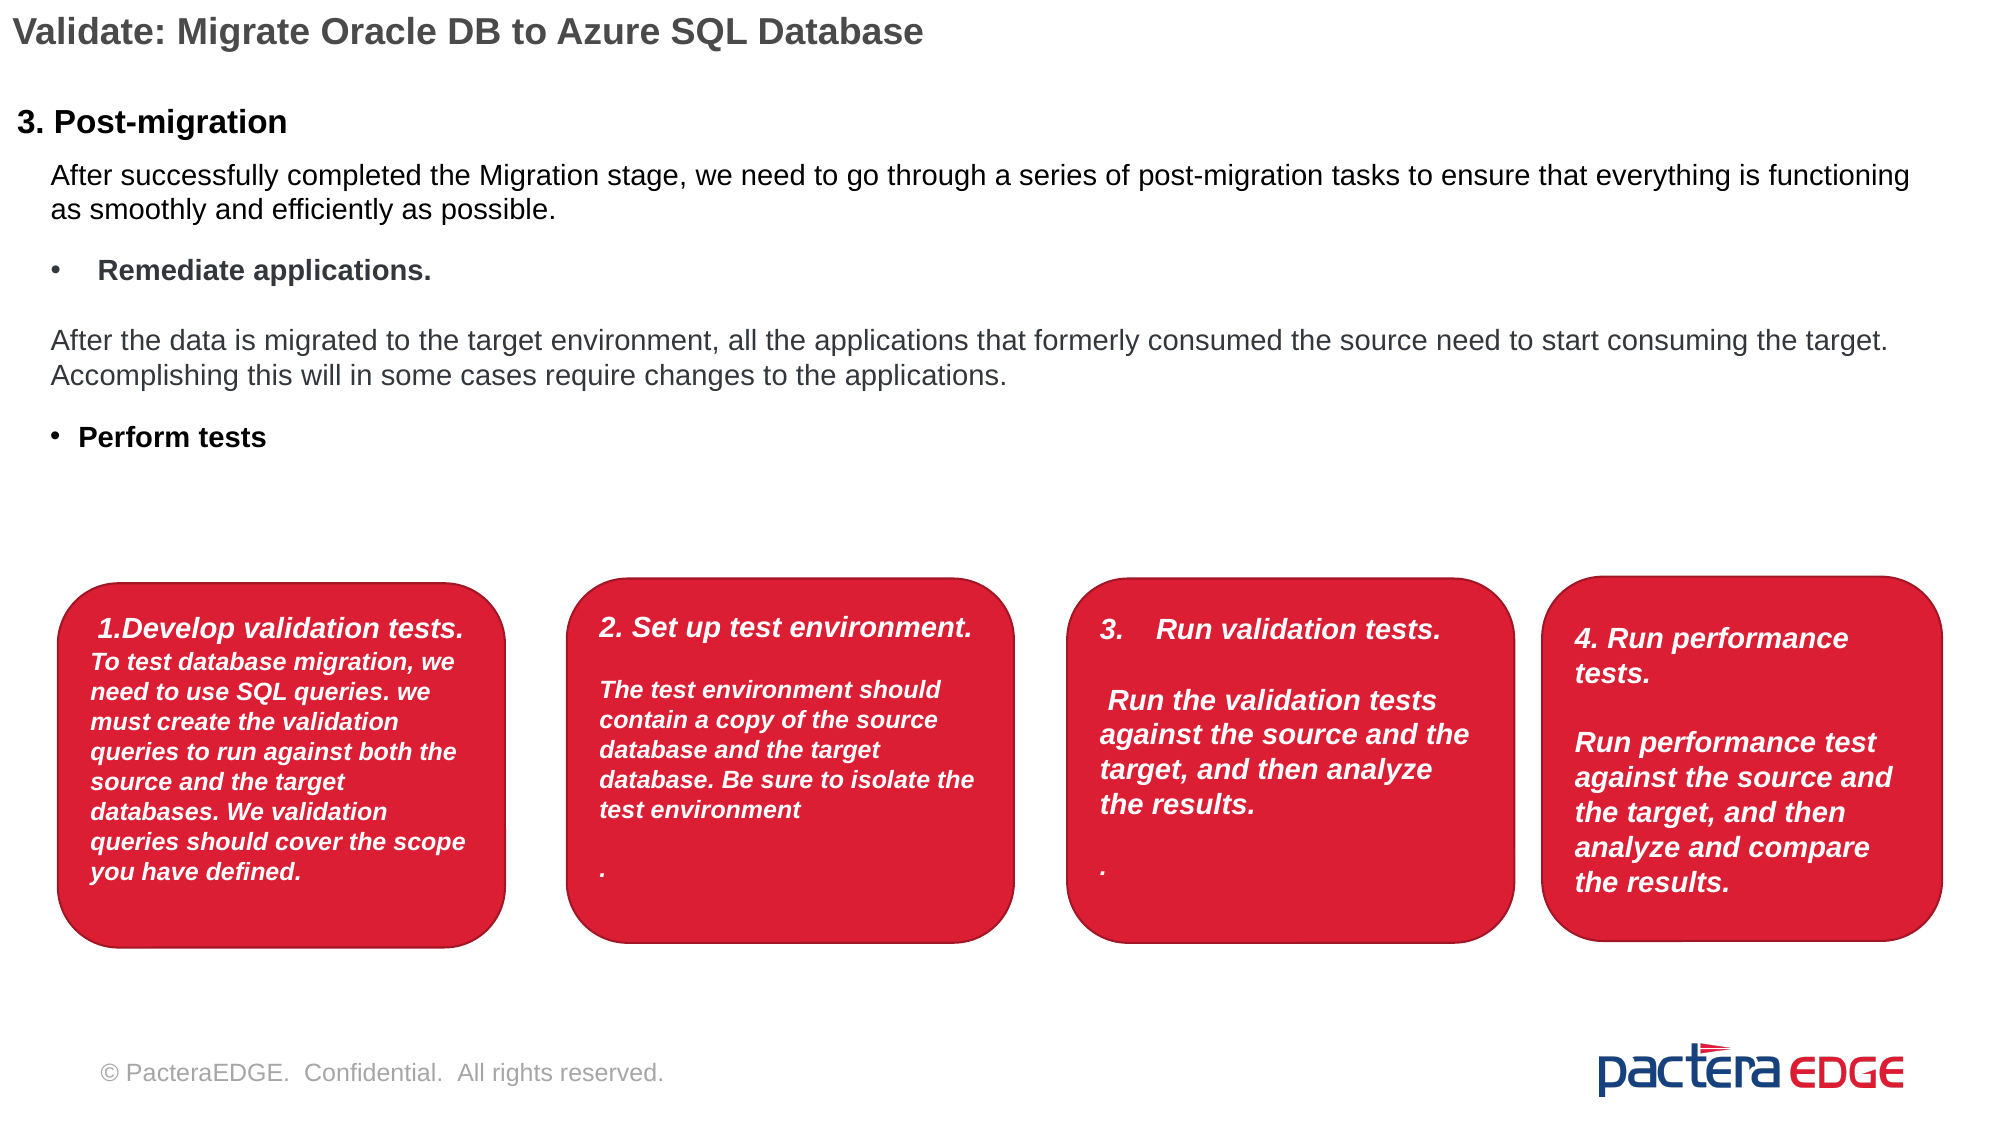

Validate: Migrate Oracle DB to Azure SQL Database
3. Post-migration
After successfully completed the Migration stage, we need to go through a series of post-migration tasks to ensure that everything is functioning as smoothly and efficiently as possible.
Remediate applications.

After the data is migrated to the target environment, all the applications that formerly consumed the source need to start consuming the target. Accomplishing this will in some cases require changes to the applications.
Perform tests
4. Run performance tests.

Run performance test against the source and the target, and then analyze and compare the results.
2. Set up test environment.

The test environment should contain a copy of the source database and the target database. Be sure to isolate the test environment

.

Run validation tests.

 Run the validation tests against the source and the target, and then analyze the results.

.

To test database migration, we need to use SQL queries. we must create the validation queries to run against both the source and the target databases. We validation queries should cover the scope you have defined.
Develop validation tests.